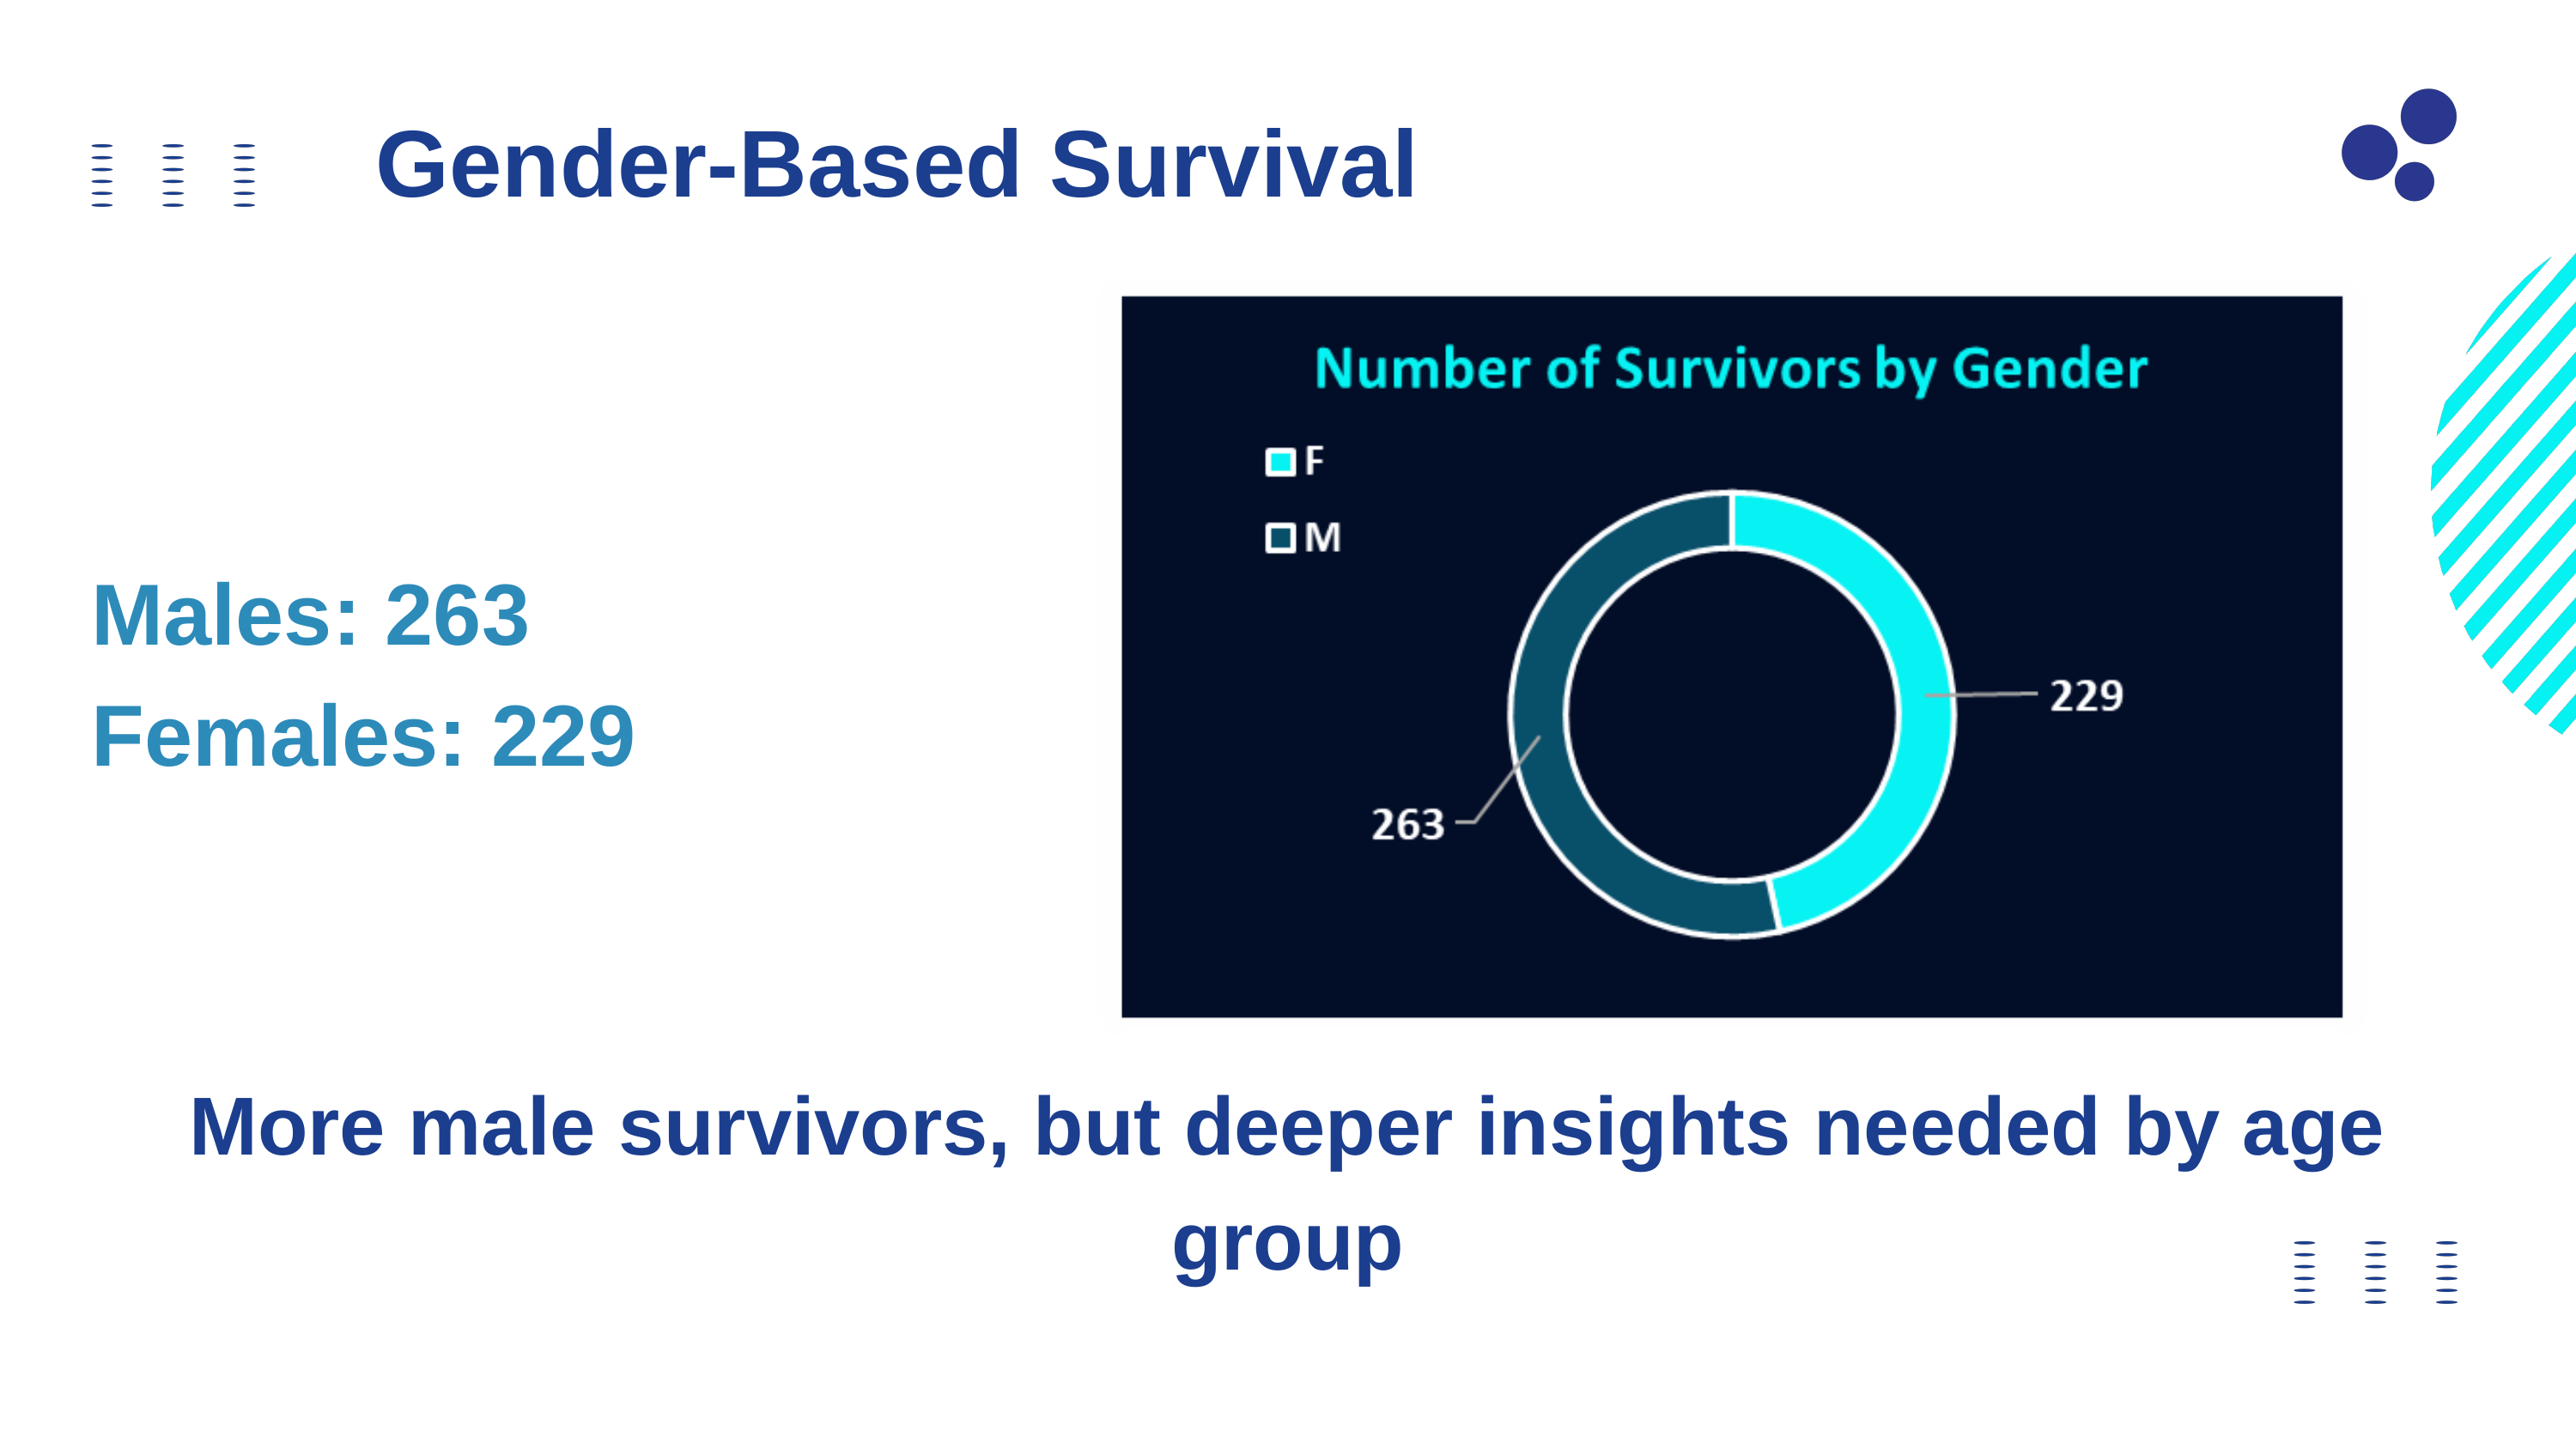

Gender-Based Survival

Males: 263
Females: 229
More male survivors, but deeper insights needed by age group